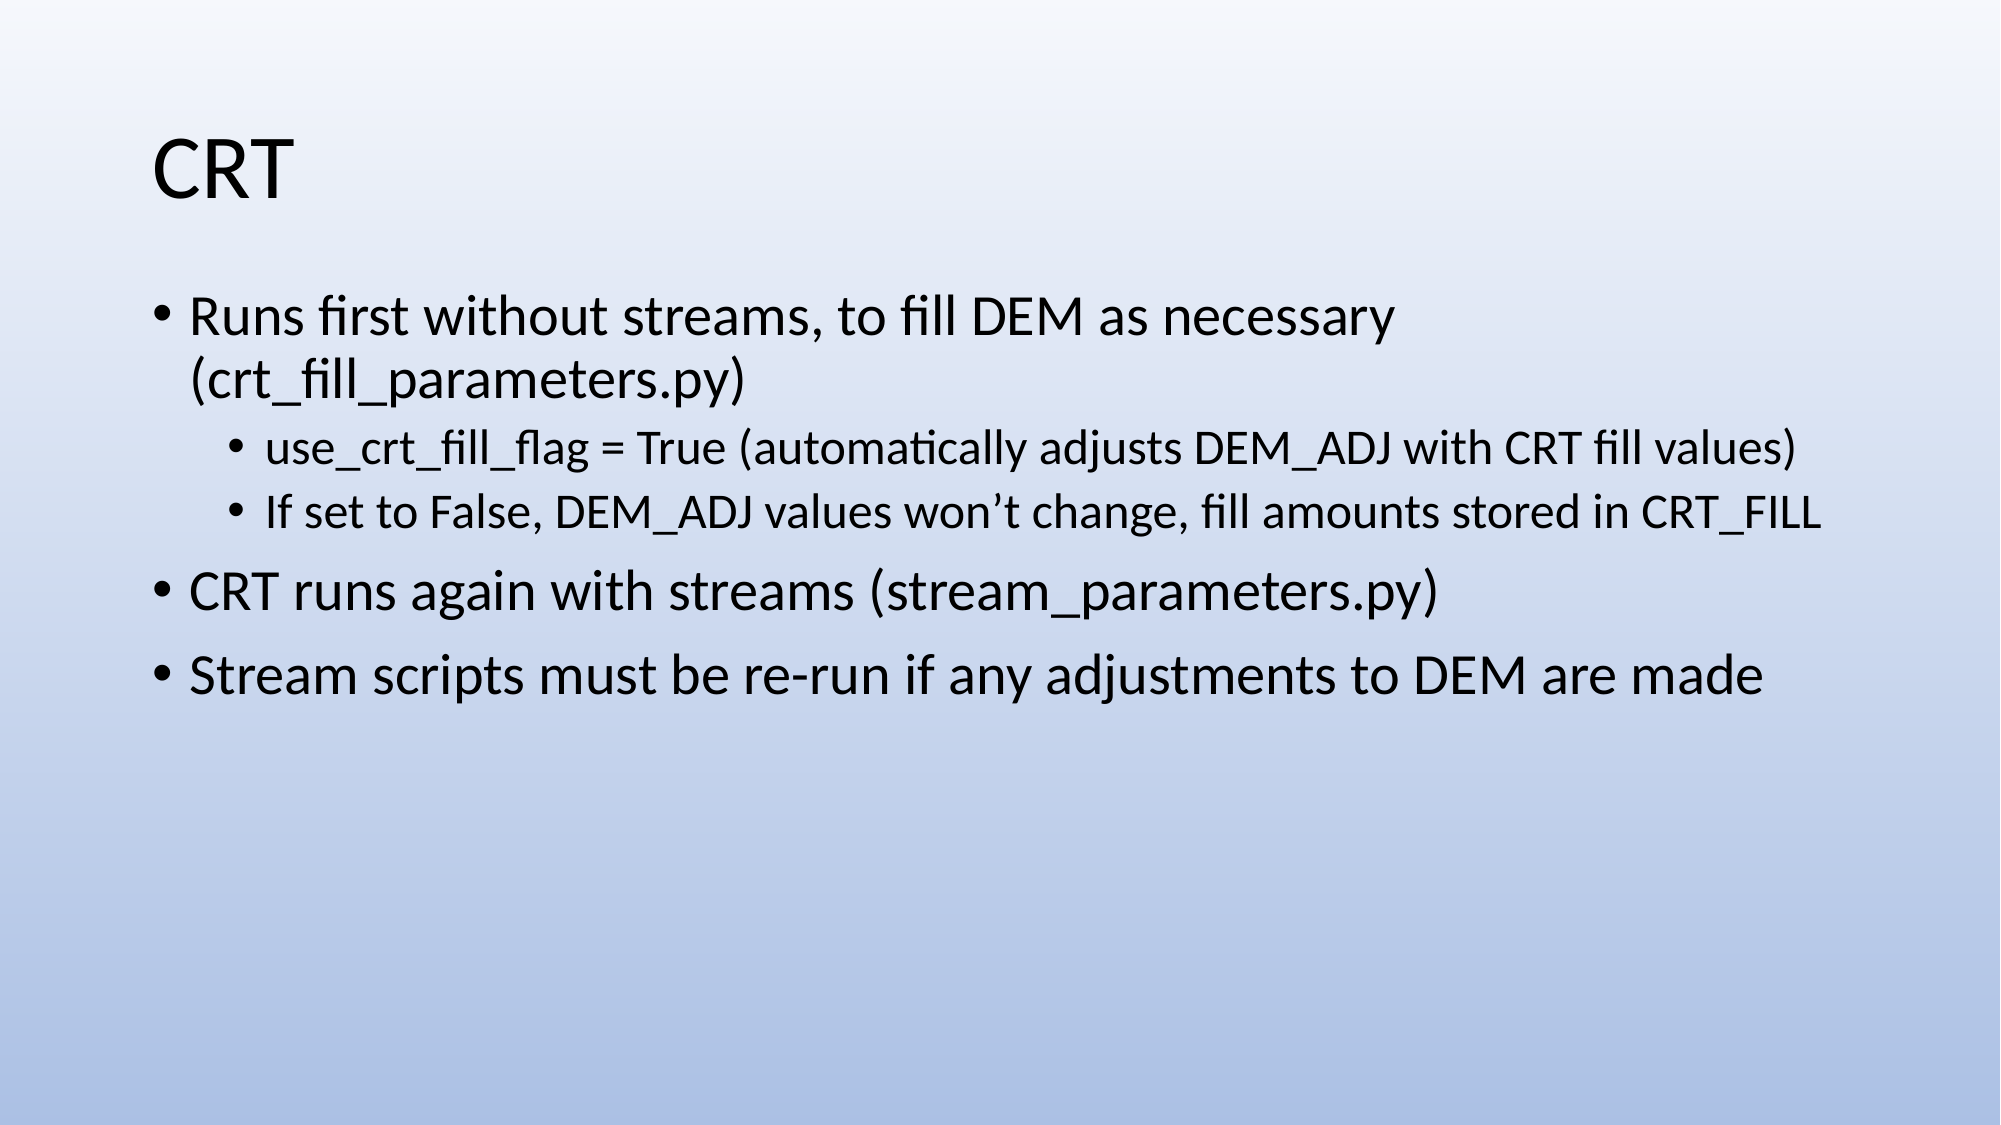

# CRT
Runs first without streams, to fill DEM as necessary (crt_fill_parameters.py)
use_crt_fill_flag = True (automatically adjusts DEM_ADJ with CRT fill values)
If set to False, DEM_ADJ values won’t change, fill amounts stored in CRT_FILL
CRT runs again with streams (stream_parameters.py)
Stream scripts must be re-run if any adjustments to DEM are made